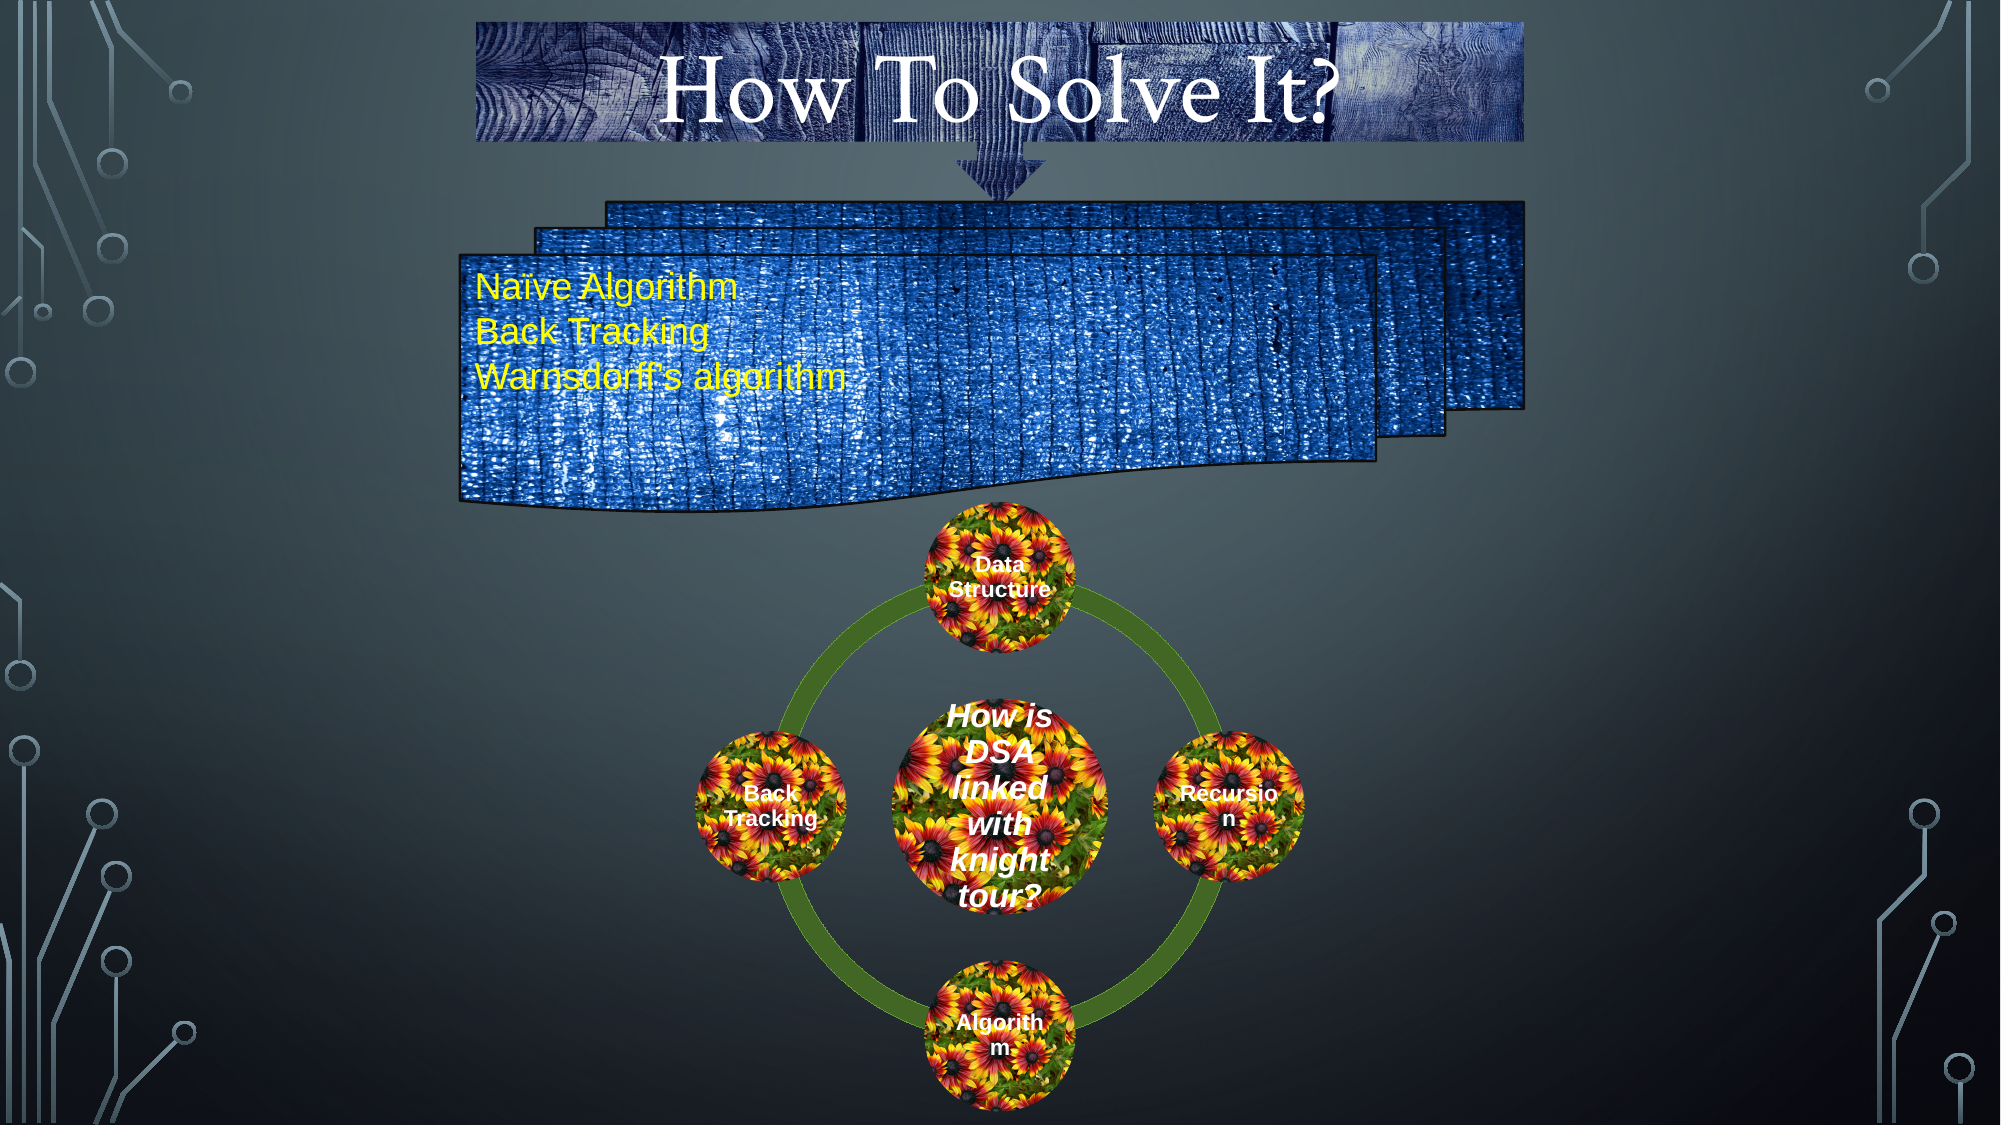

How To Solve It?
Naïve Algorithm
Back Tracking
Warnsdorff’s algorithm
How is DSA linked with knight tour?
Data Structure
Recursion
Algorithm
Back Tracking